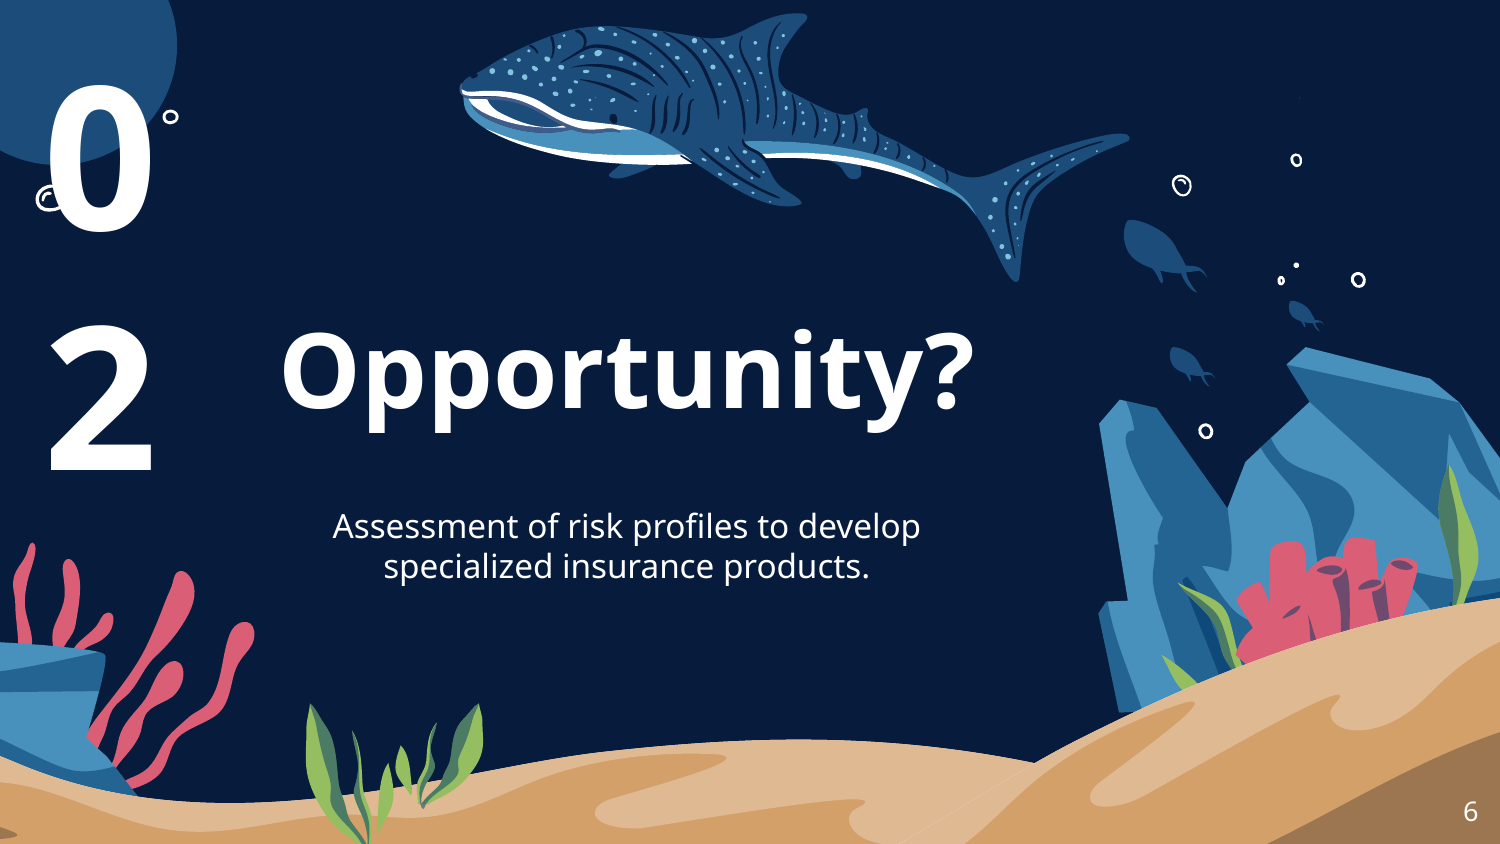

02

# Opportunity?

Assessment of risk profiles to develop specialized insurance products.

6